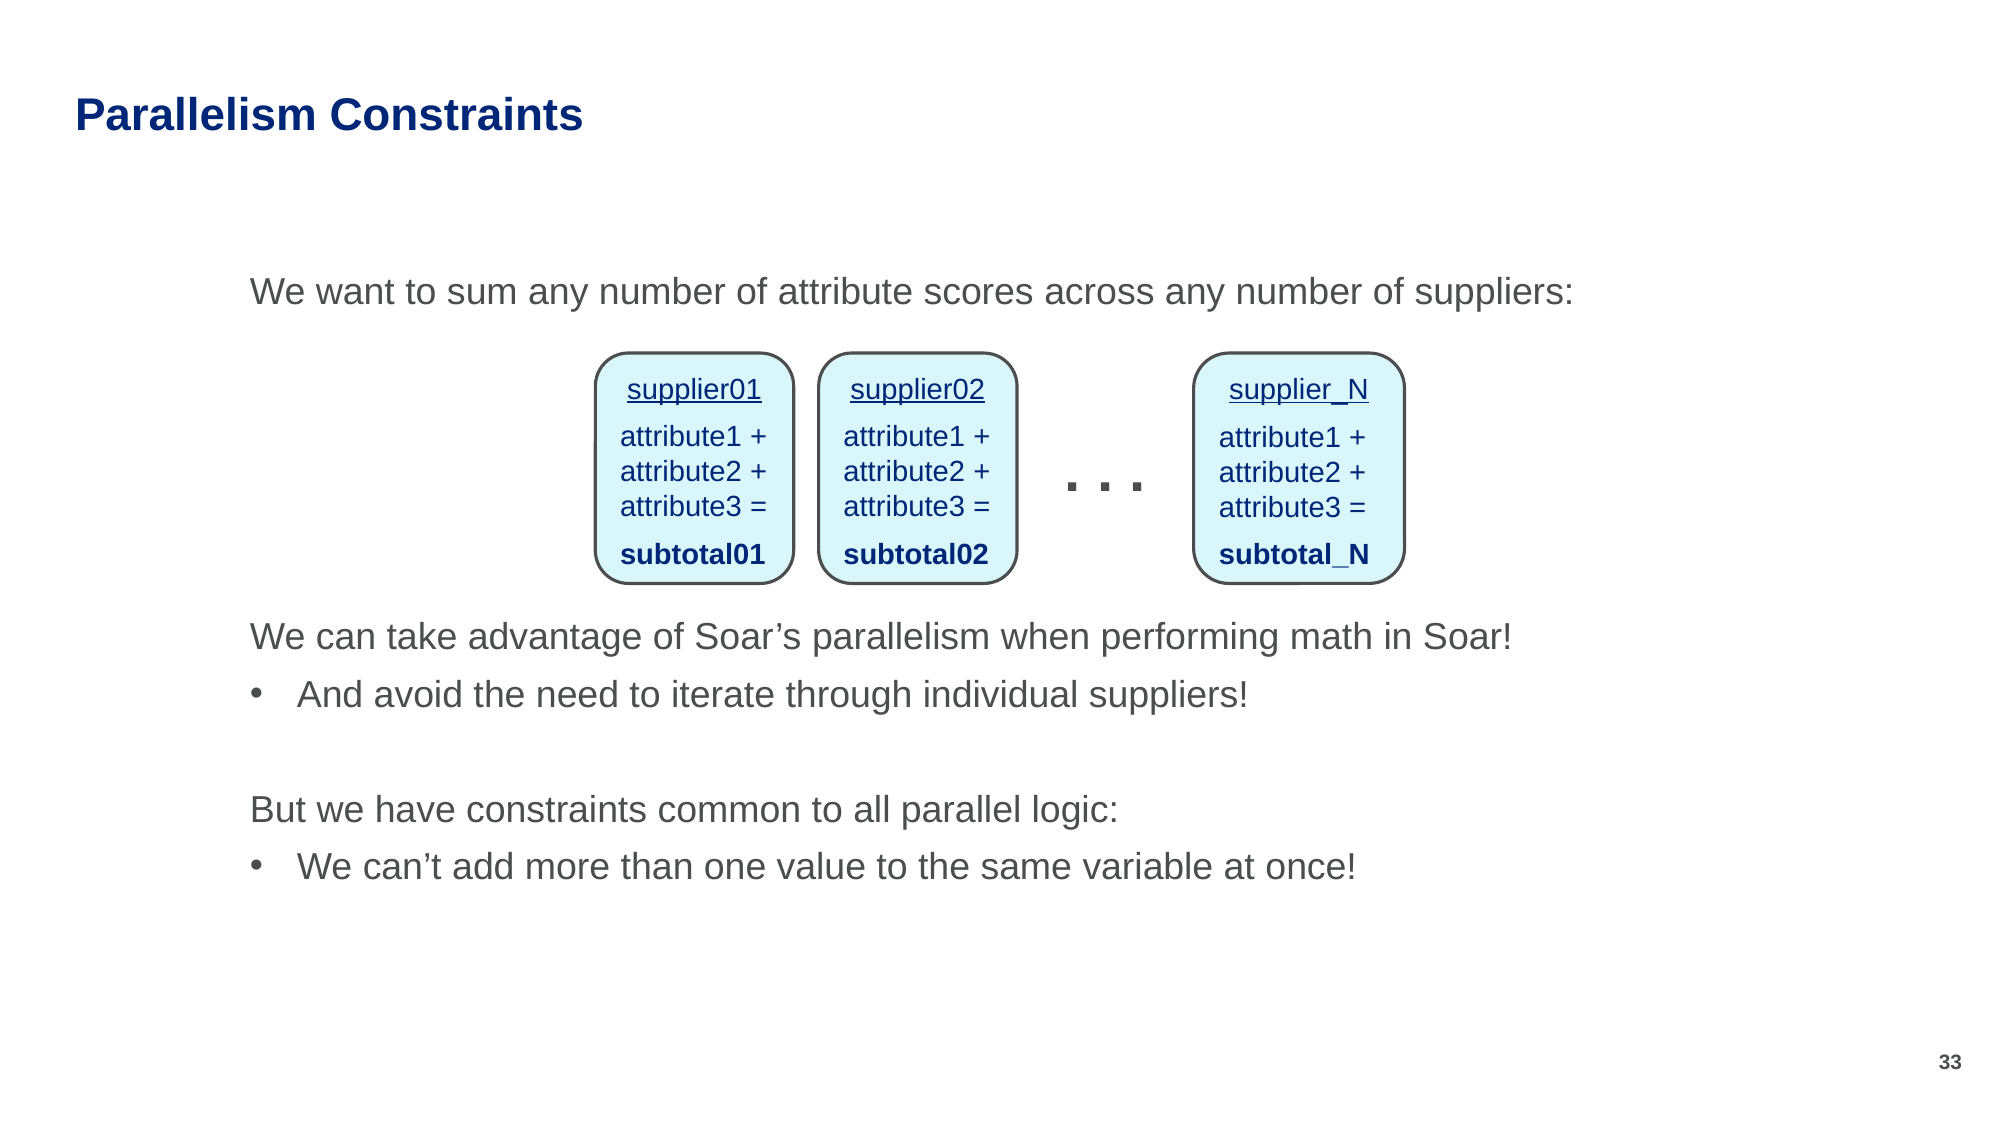

# Parallelism Constraints
We want to sum any number of attribute scores across any number of suppliers:

We can take advantage of Soar’s parallelism when performing math in Soar!
And avoid the need to iterate through individual suppliers!

But we have constraints common to all parallel logic:
We can’t add more than one value to the same variable at once!

supplier01
attribute1 +
attribute2 +
attribute3 =
subtotal01
supplier02
attribute1 +
attribute2 +
attribute3 =
subtotal02
supplier_N
attribute1 +
attribute2 +
attribute3 =
subtotal_N
. . .